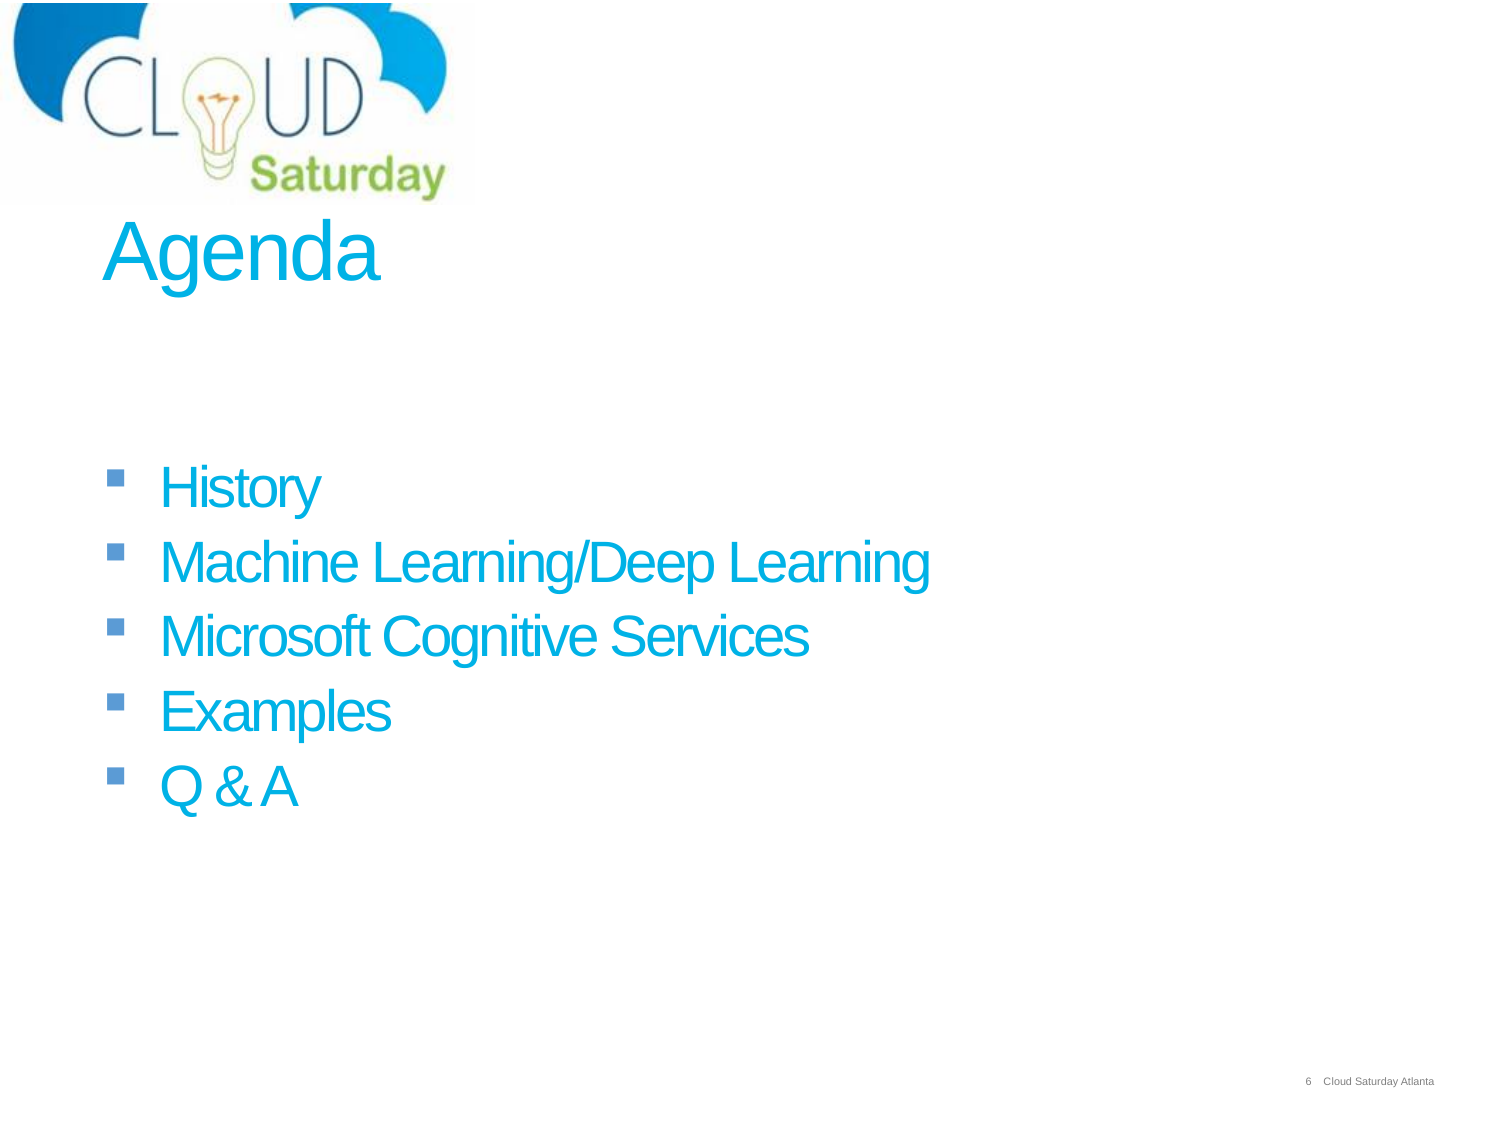

Agenda

History
Machine Learning/Deep Learning
Microsoft Cognitive Services
Examples
Q & A